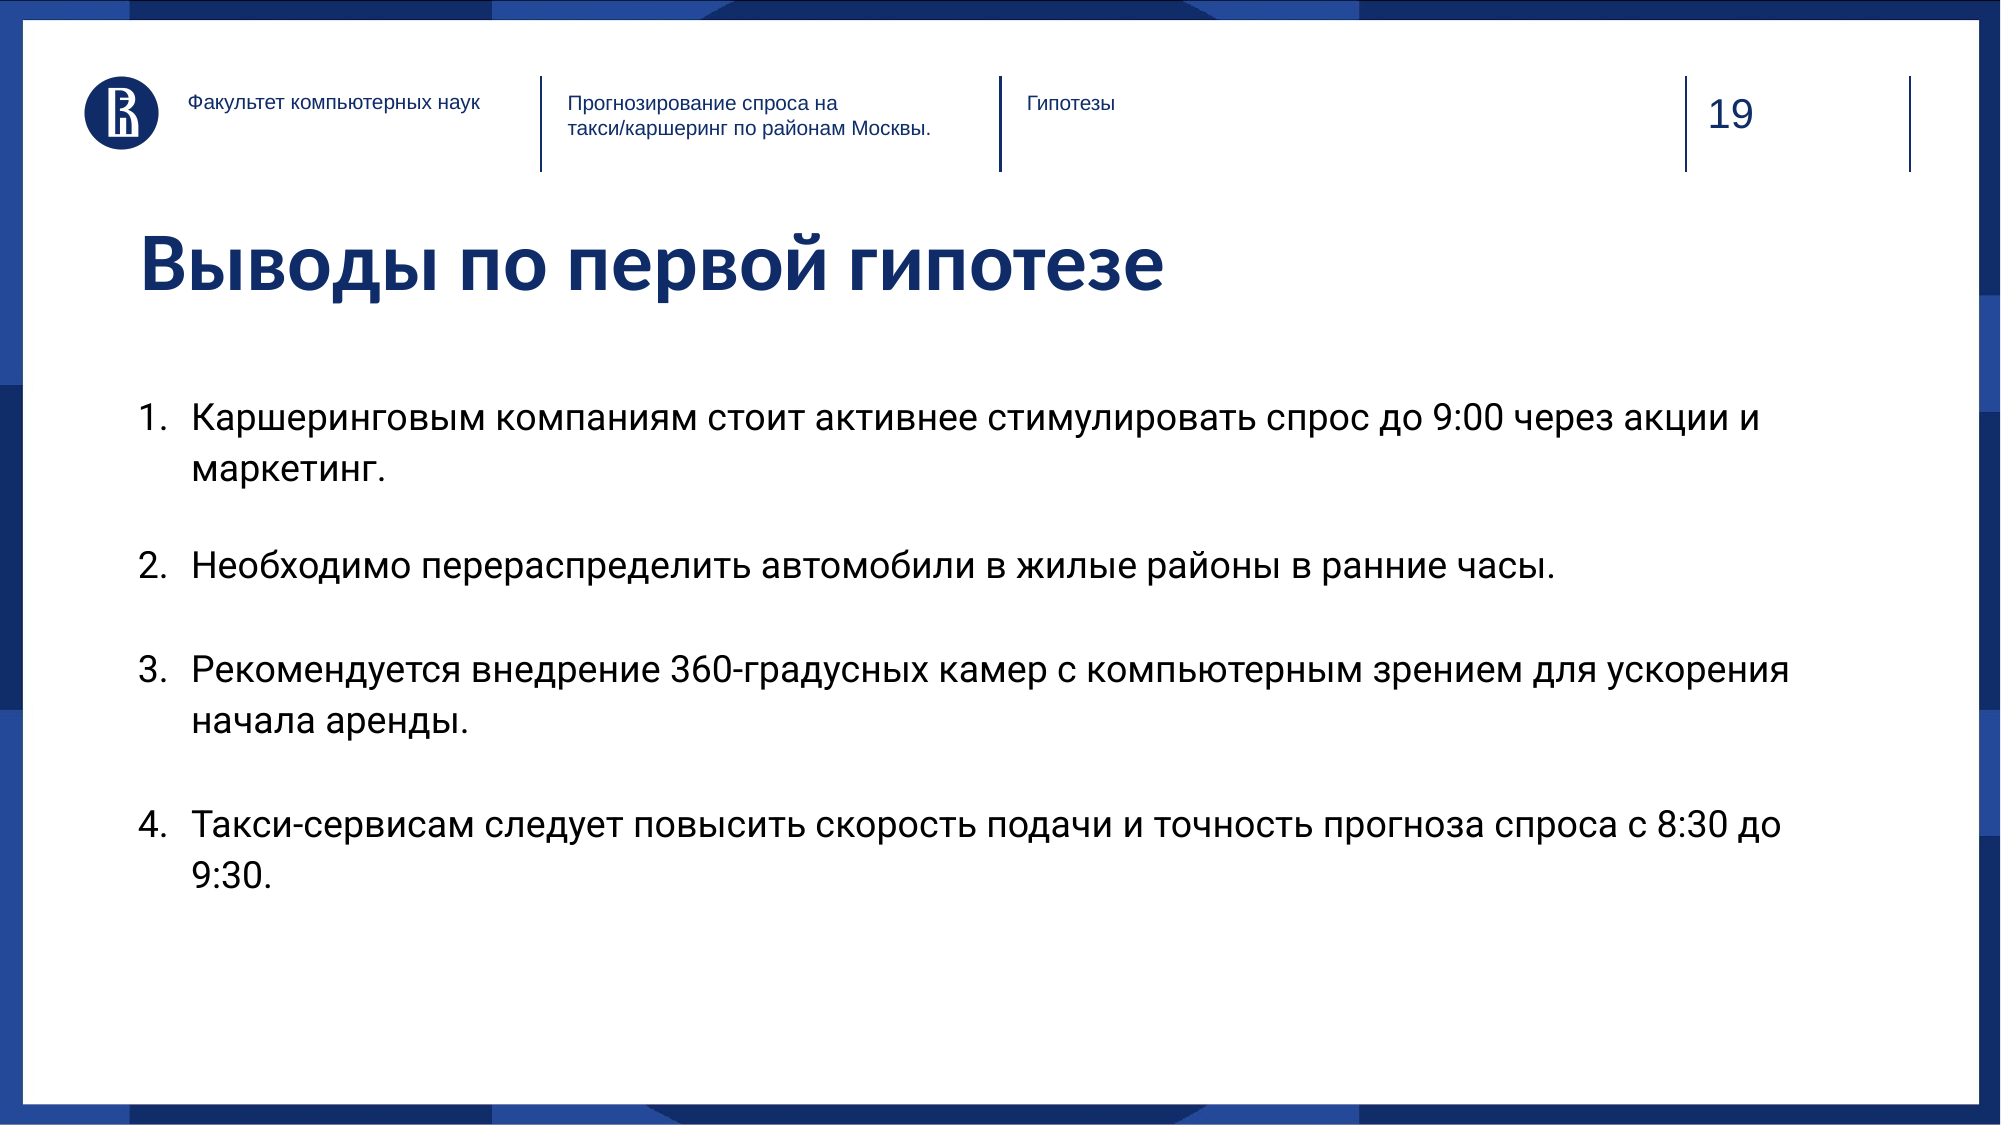

Факультет компьютерных наук
Гипотезы
Прогнозирование спроса на такси/каршеринг по районам Москвы.
Выводы по первой гипотезе
Каршеринговым компаниям стоит активнее стимулировать спрос до 9:00 через акции и маркетинг.
Необходимо перераспределить автомобили в жилые районы в ранние часы.
Рекомендуется внедрение 360-градусных камер с компьютерным зрением для ускорения начала аренды.
Такси-сервисам следует повысить скорость подачи и точность прогноза спроса с 8:30 до 9:30.